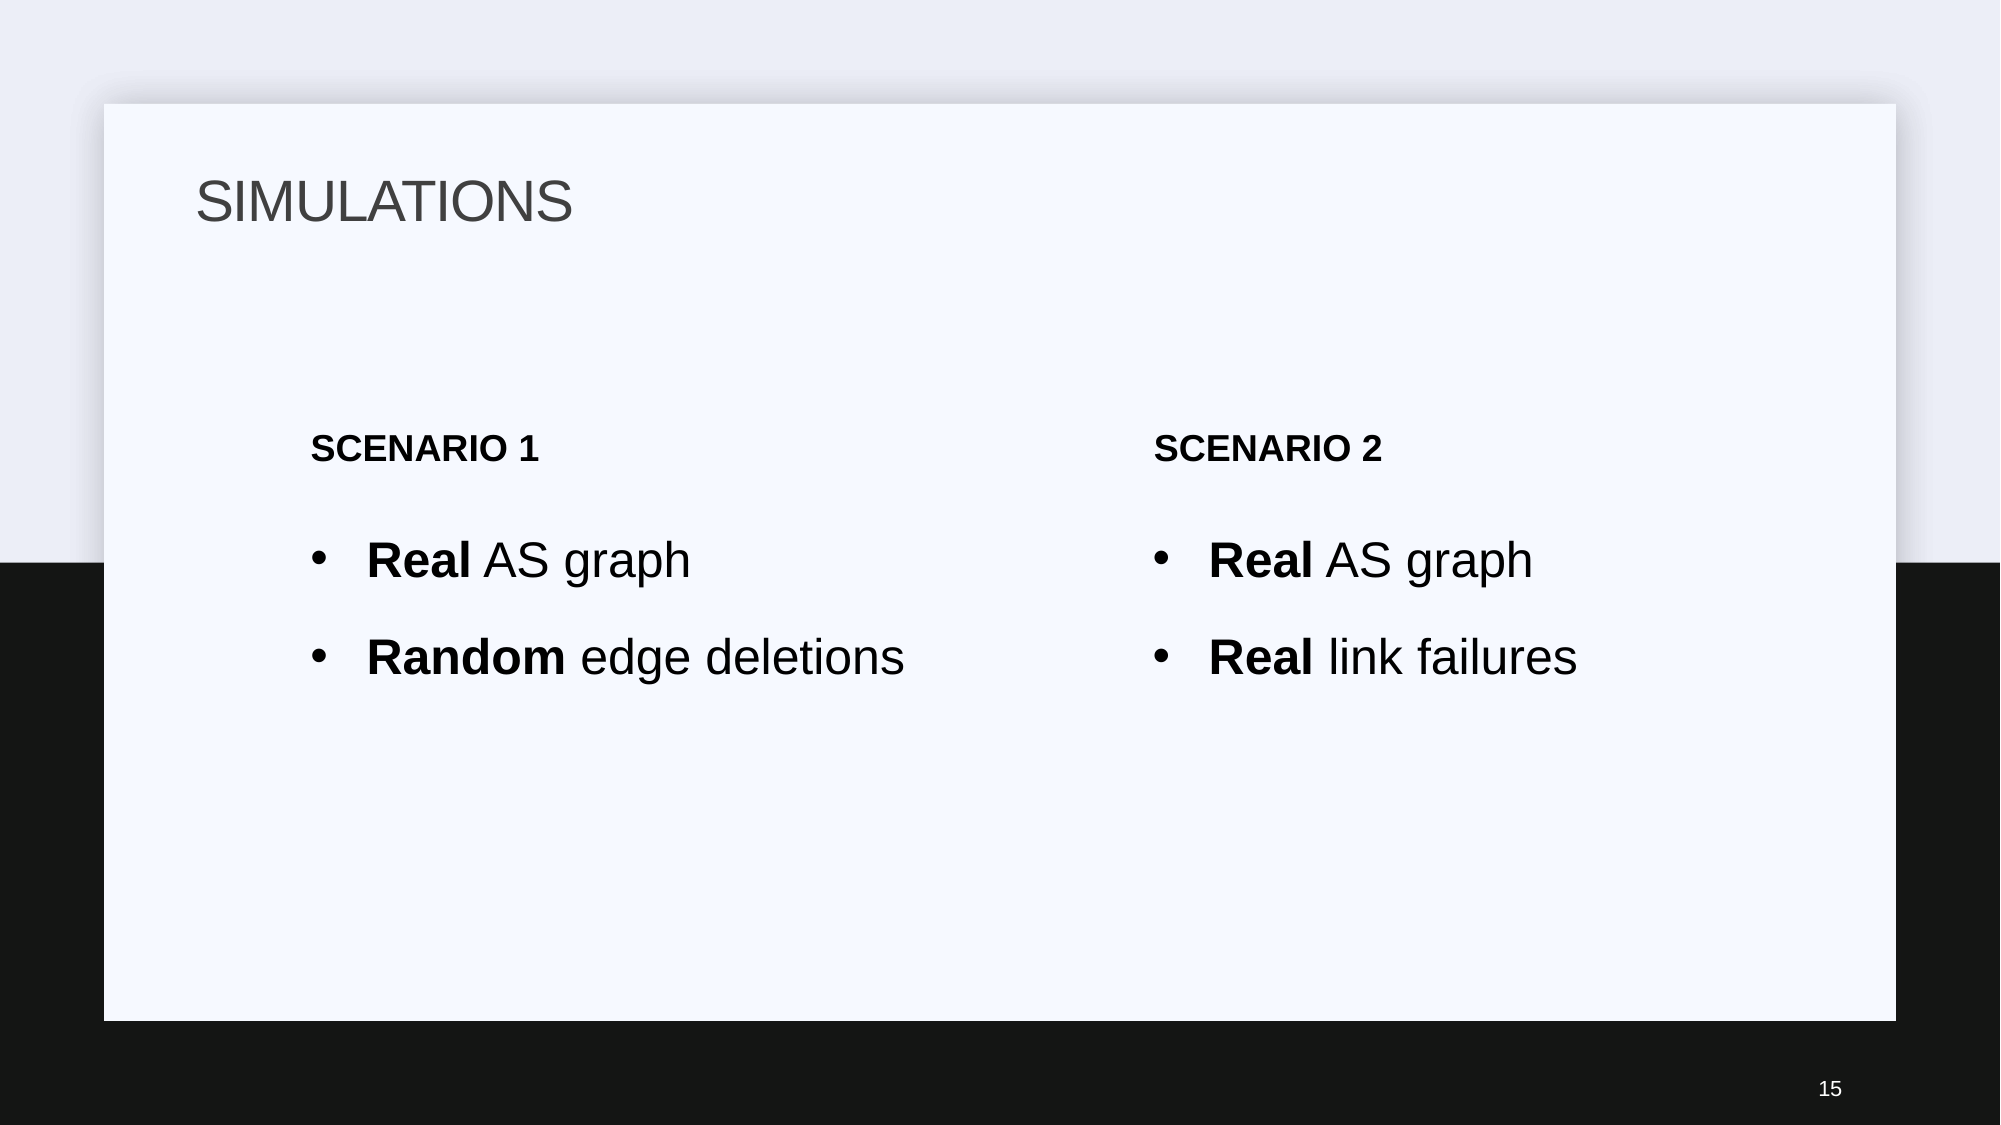

# simulations
Scenario 1
Scenario 2
Real AS graph
Real link failures
Real AS graph
Random edge deletions
15